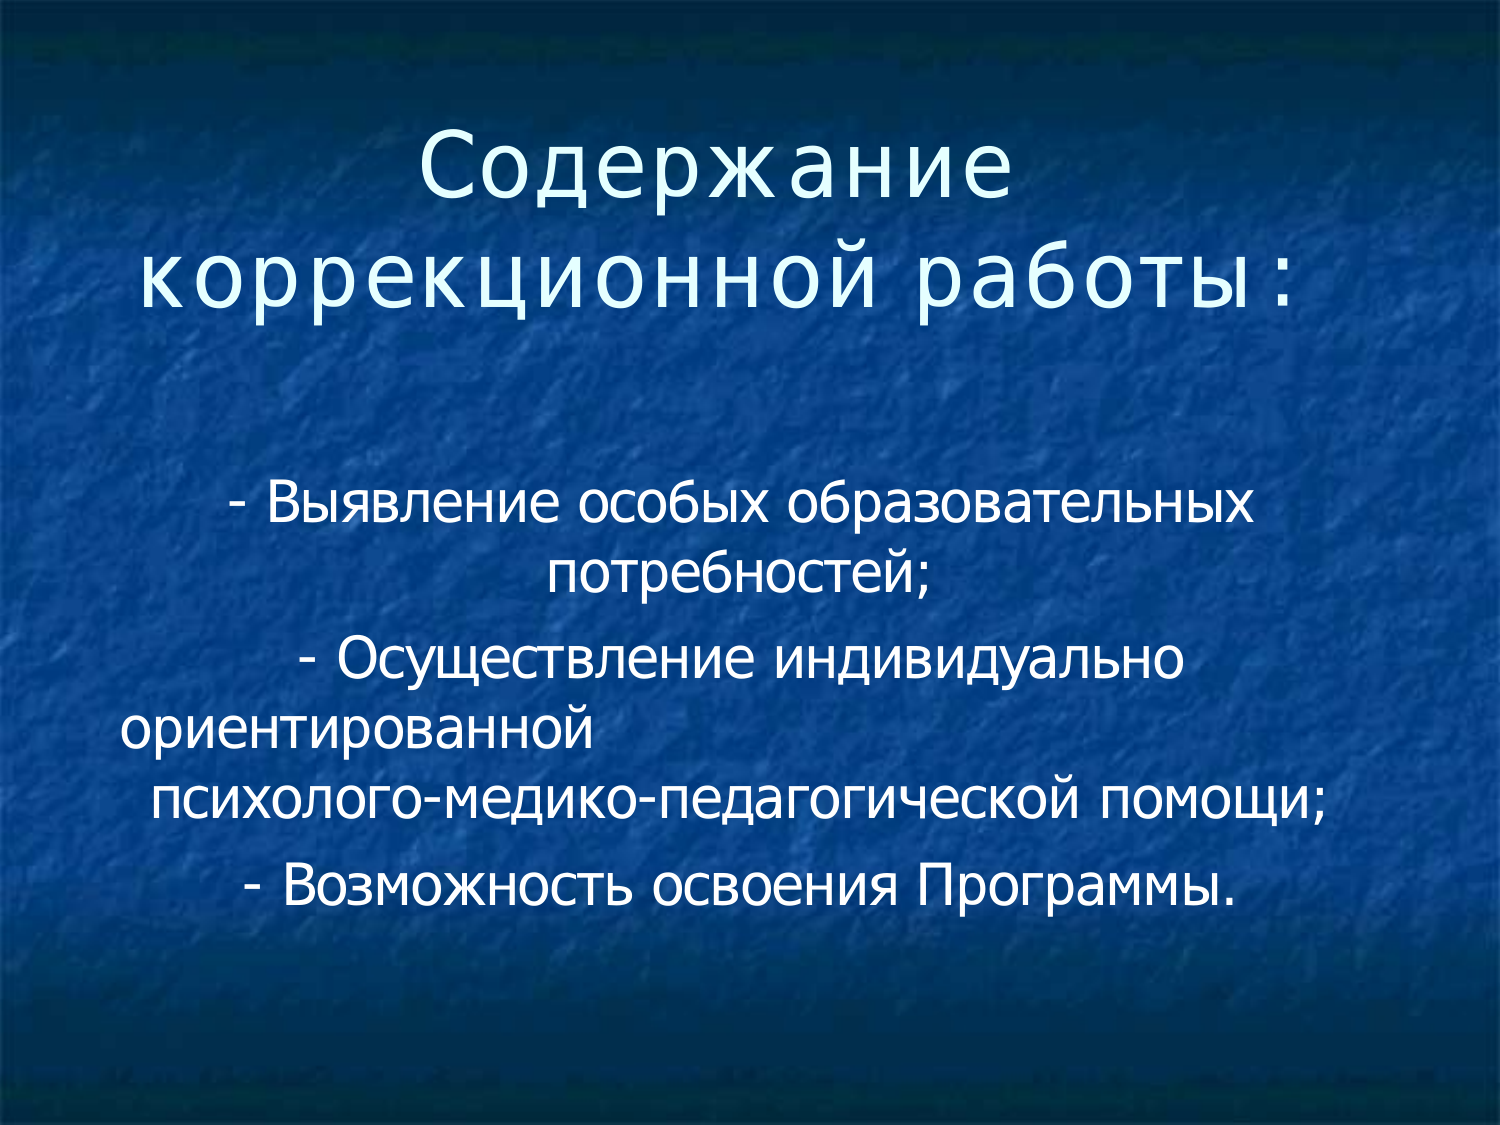

# Содержание коррекционной работы:
- Выявление особых образовательных потребностей;
- Осуществление индивидуально ориентированной                                           психолого-медико-педагогической помощи;
- Возможность освоения Программы.